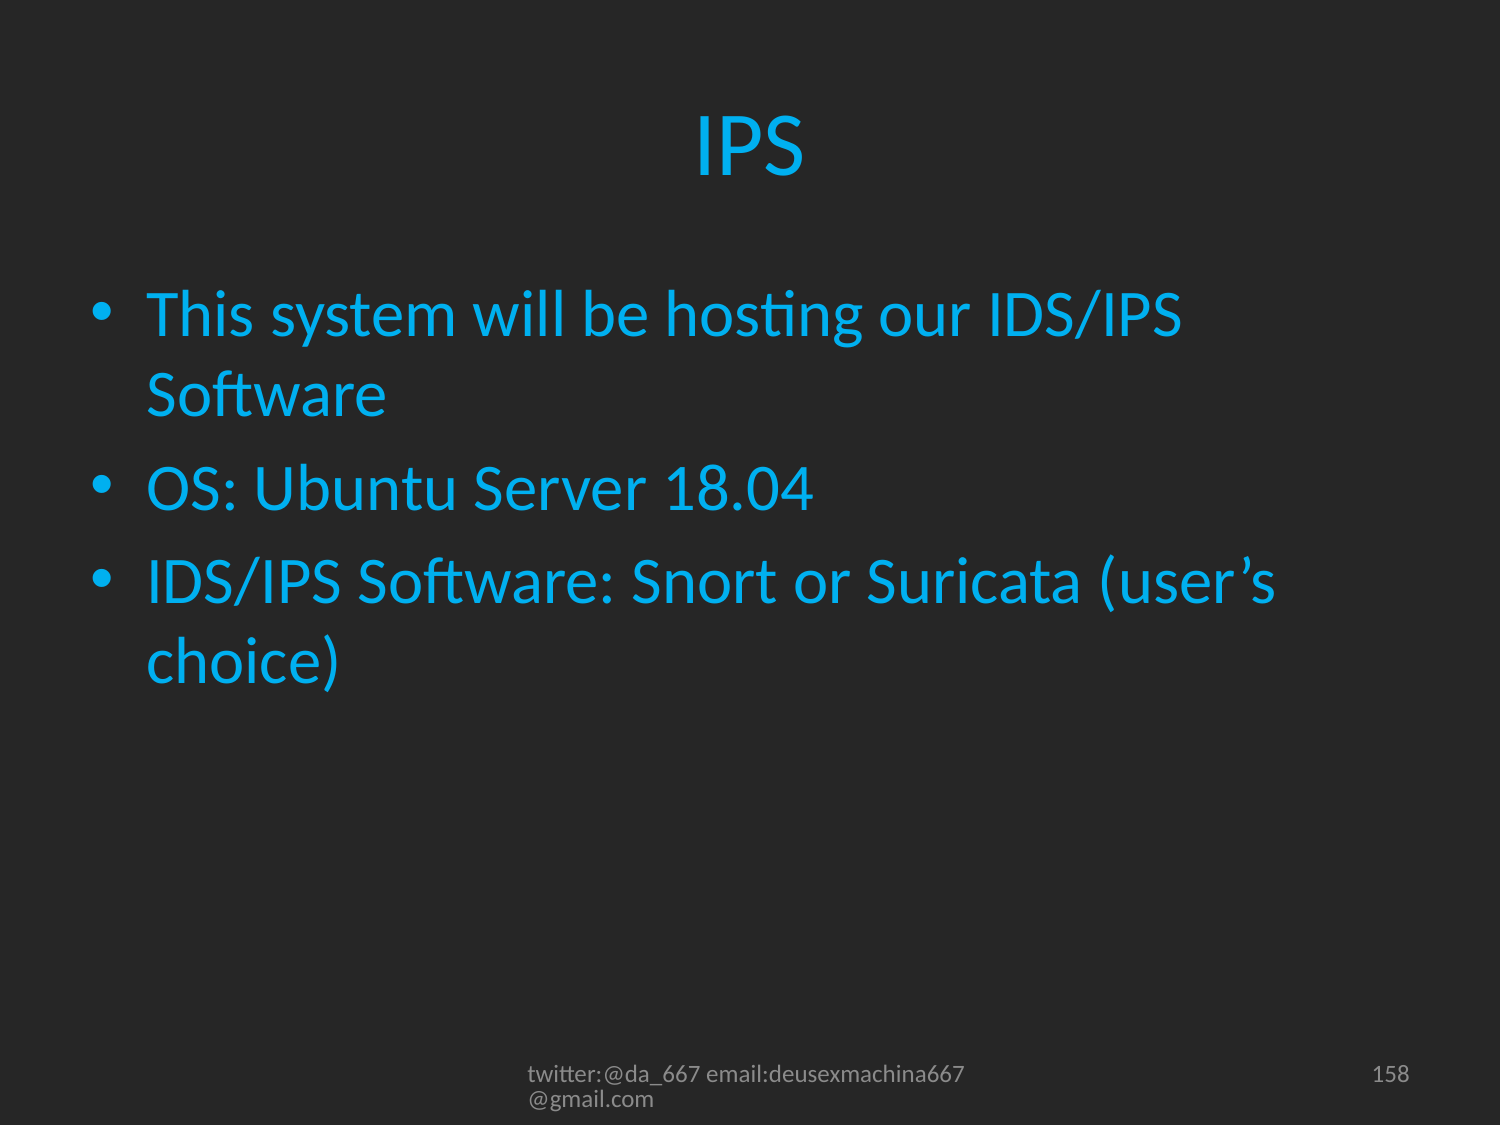

# IPS
This system will be hosting our IDS/IPS Software
OS: Ubuntu Server 18.04
IDS/IPS Software: Snort or Suricata (user’s choice)
twitter:@da_667 email:deusexmachina667@gmail.com
158